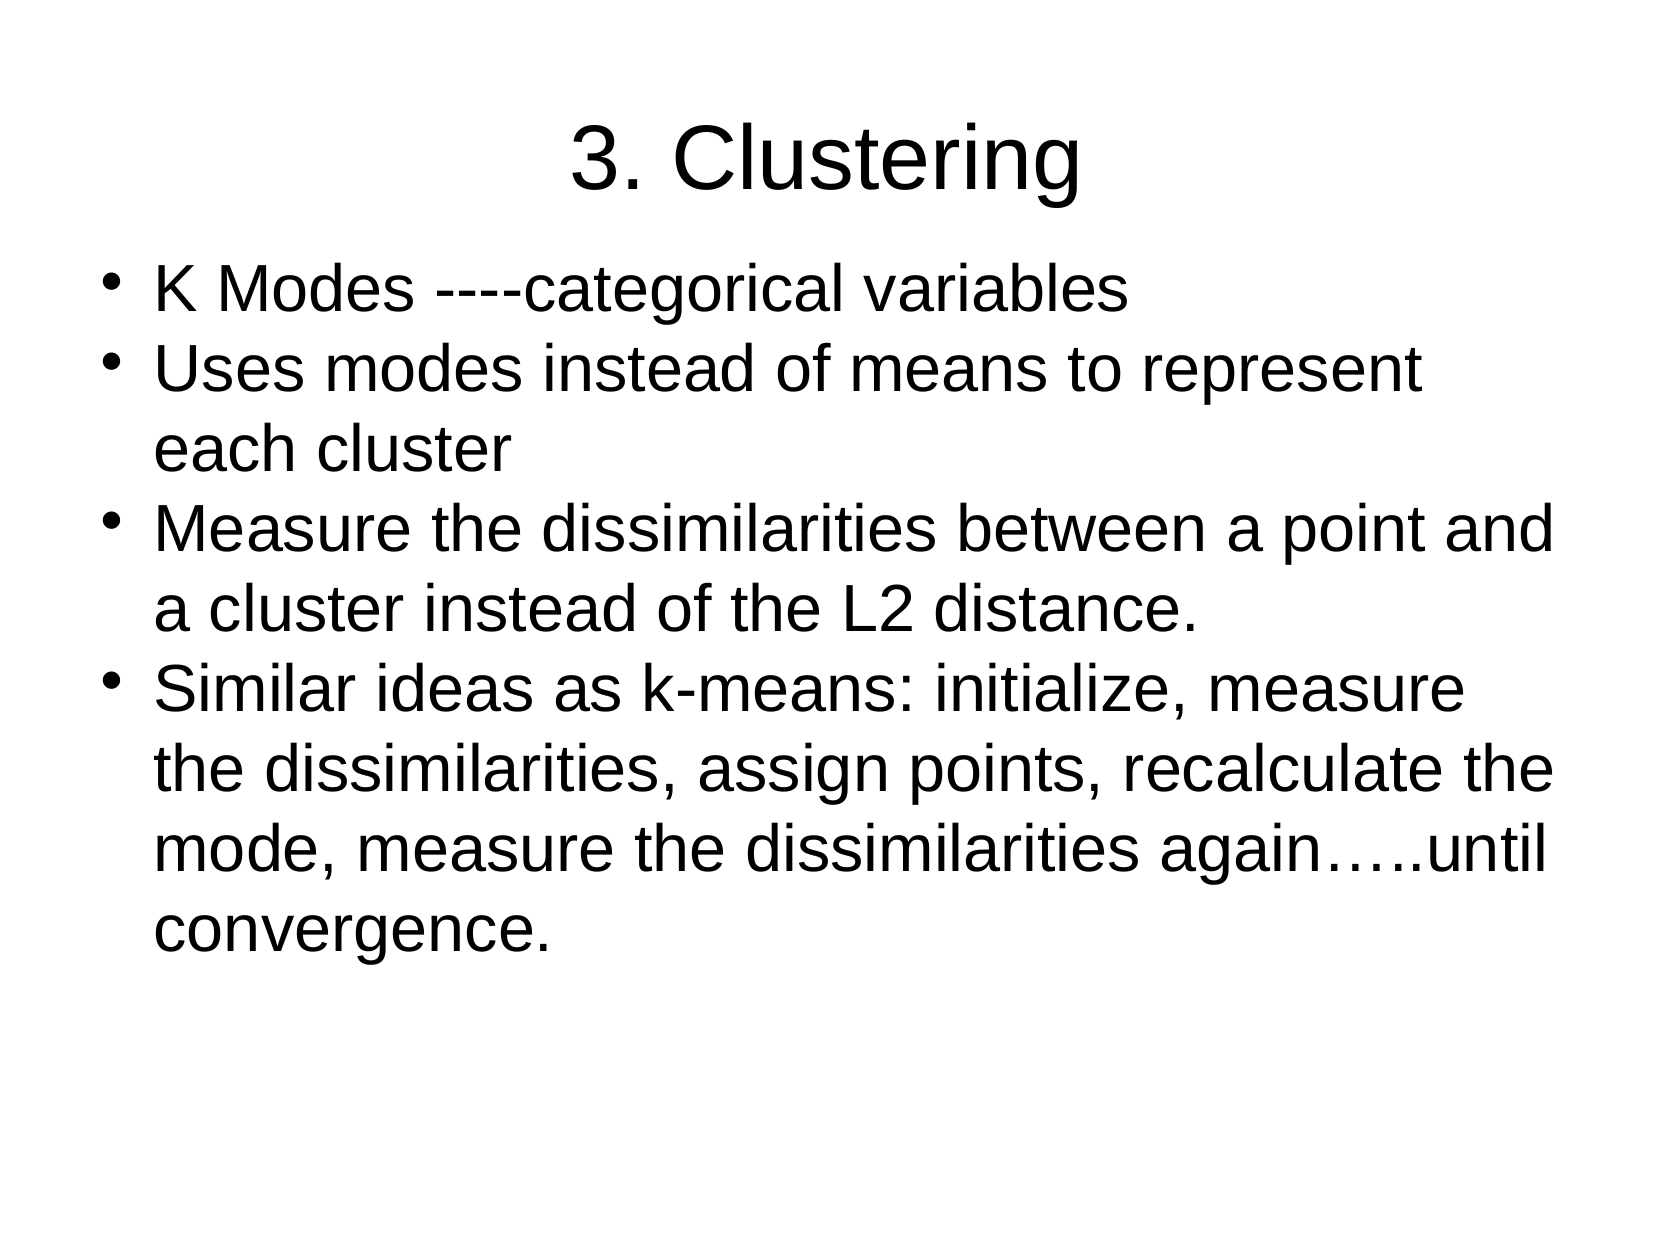

3. Clustering
K Modes ----categorical variables
Uses modes instead of means to represent each cluster
Measure the dissimilarities between a point and a cluster instead of the L2 distance.
Similar ideas as k-means: initialize, measure the dissimilarities, assign points, recalculate the mode, measure the dissimilarities again…..until convergence.